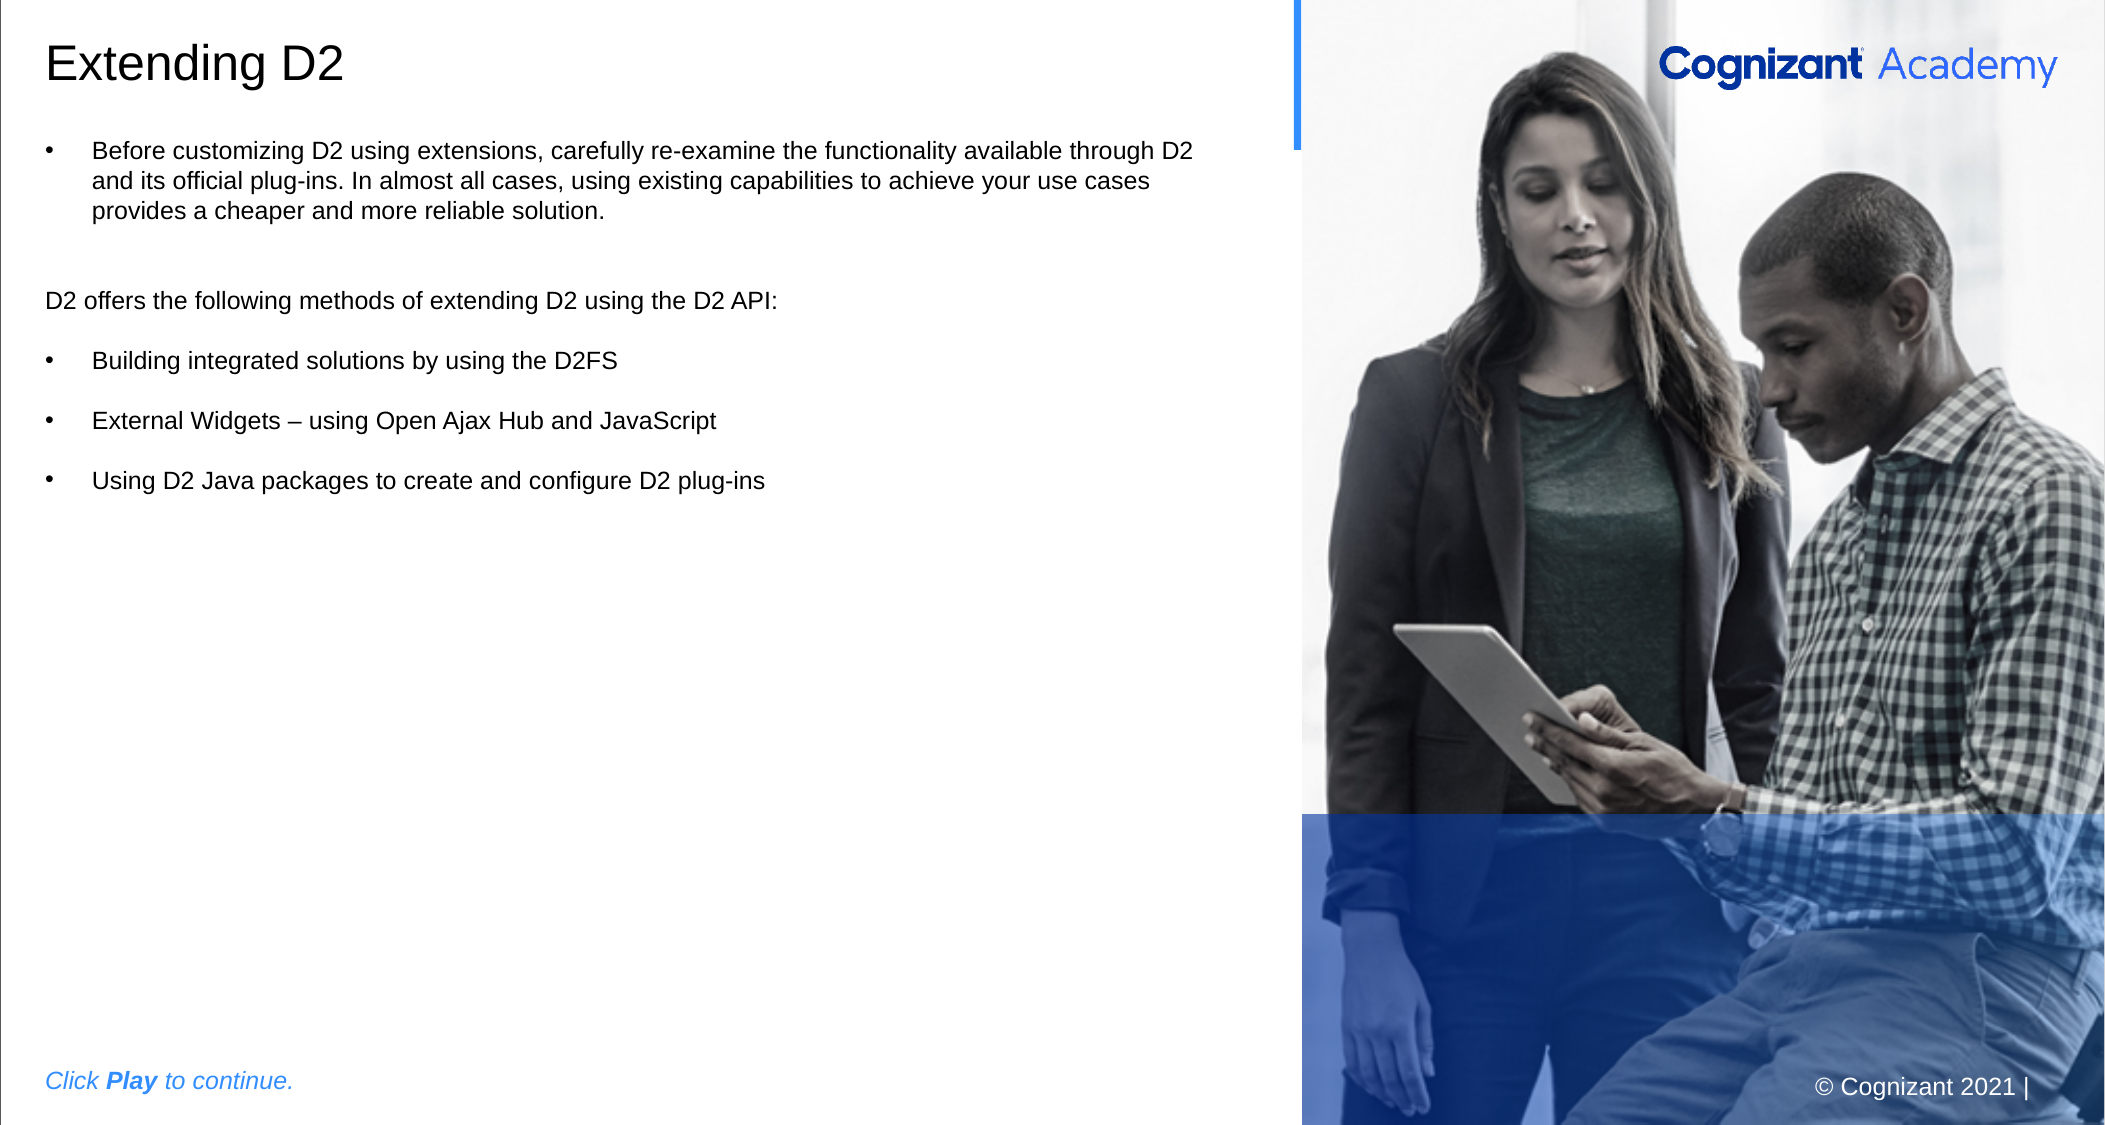

This is the Overview slide. A brief overview of the content needs to be added here.
Please add the graphic description here.
# Extending D2
Before customizing D2 using extensions, carefully re-examine the functionality available through D2 and its official plug-ins. In almost all cases, using existing capabilities to achieve your use cases provides a cheaper and more reliable solution.

D2 offers the following methods of extending D2 using the D2 API:

Building integrated solutions by using the D2FS
External Widgets – using Open Ajax Hub and JavaScript
Using D2 Java packages to create and configure D2 plug-ins

Click Play to continue.